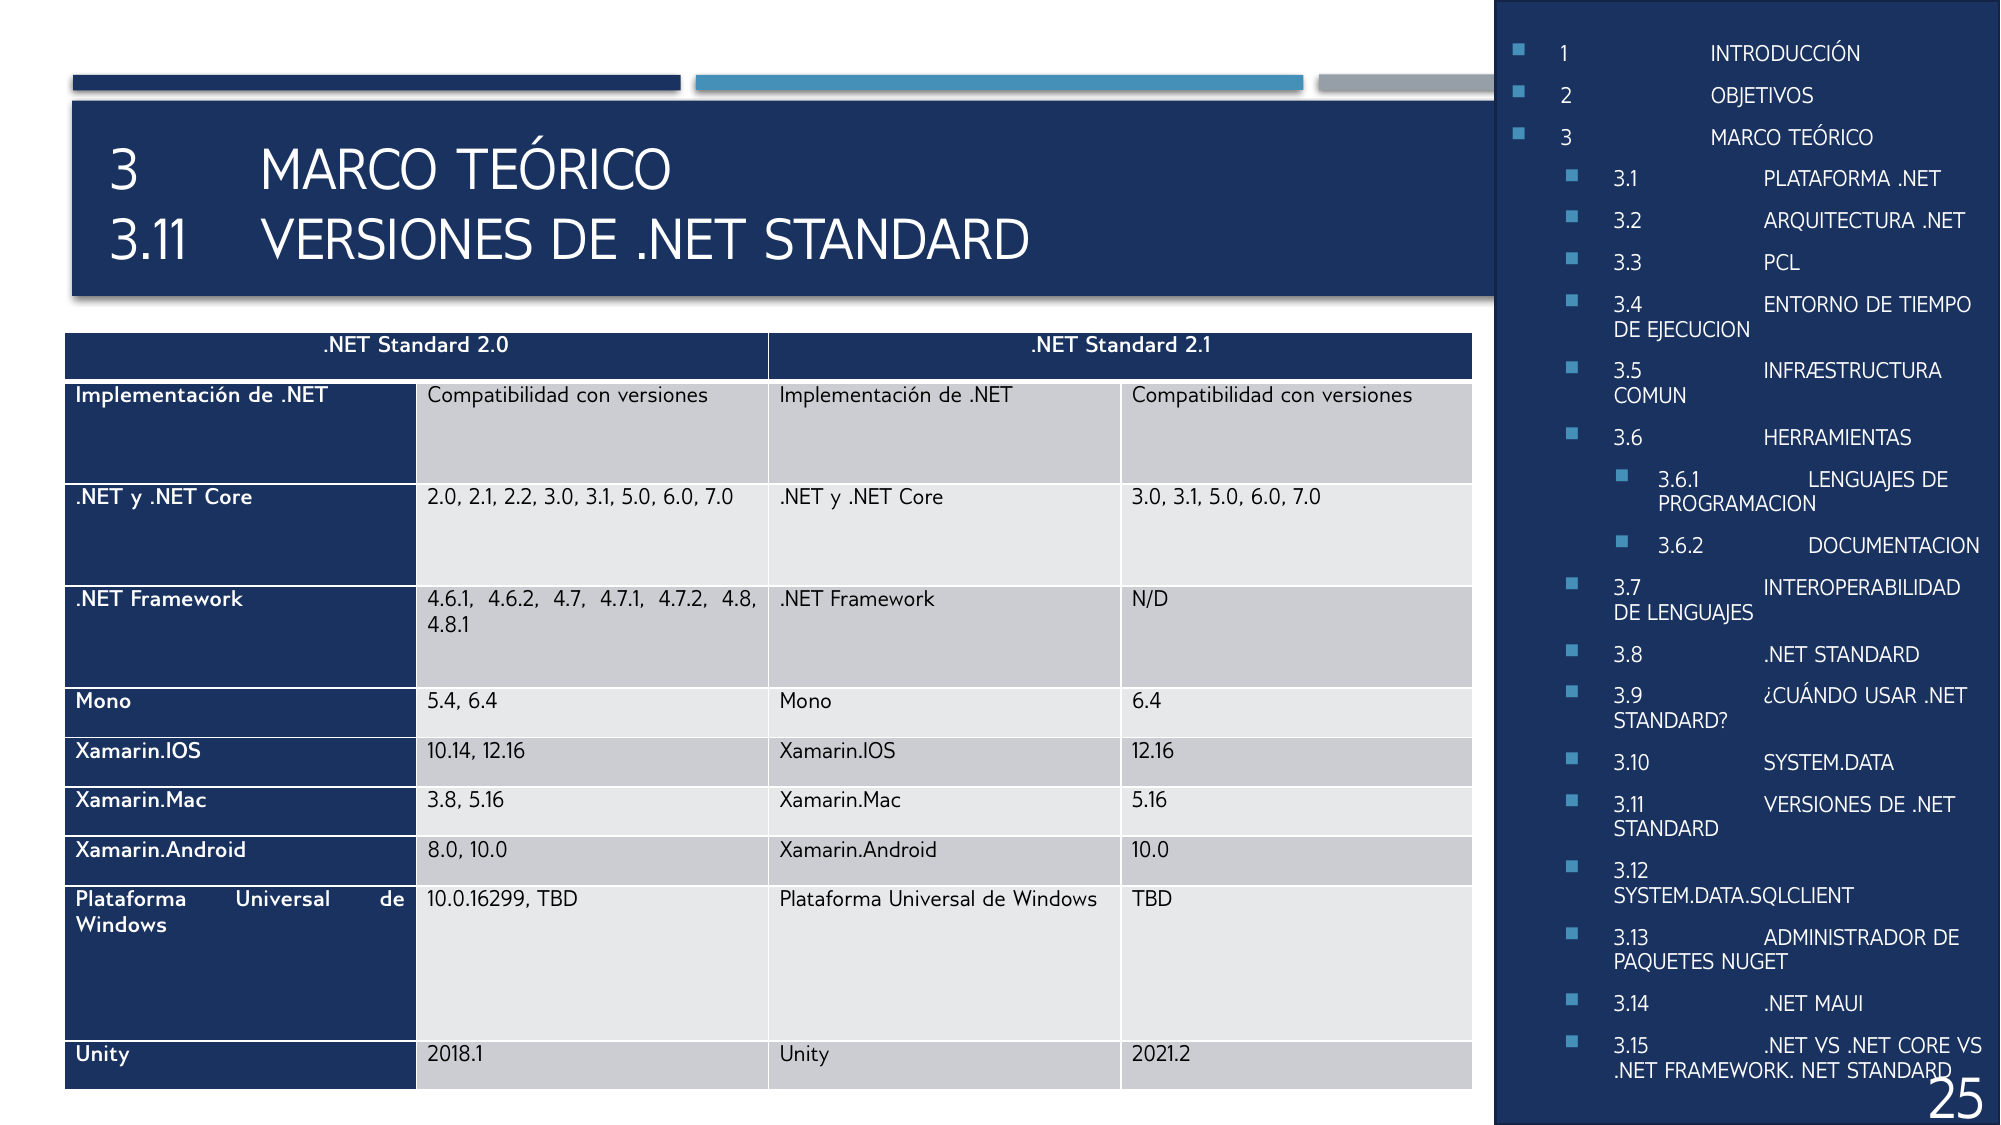

1	INTRODUCCIÓN
2	OBJETIVOS
3	MARCO TEÓRICO
3.1	PLATAFORMA .NET
3.2	ARQUITECTURA .NET
3.3	PCL
3.4	ENTORNO DE TIEMPO DE EJECUCION
3.5	INFRAESTRUCTURA COMUN
3.6	HERRAMIENTAS
3.6.1	LENGUAJES DE PROGRAMACION
3.6.2	DOCUMENTACION
3.7	INTEROPERABILIDAD DE LENGUAJES
3.8	.NET STANDARD
3.9	¿CUÁNDO USAR .NET STANDARD?
3.10	SYSTEM.DATA
3.11	VERSIONES DE .NET STANDARD
3.12	SYSTEM.DATA.SQLCLIENT
3.13	ADMINISTRADOR DE PAQUETES NUGET
3.14	.NET MAUI
3.15	.NET VS .NET CORE VS .NET FRAMEWORK. NET STANDARD
# 3	MARCO TEÓRICO 3.11	versiones de .net standard
| .NET Standard 2.0 |  | .NET Standard 2.1 |  |
| --- | --- | --- | --- |
| Implementación de .NET | Compatibilidad con versiones | Implementación de .NET | Compatibilidad con versiones |
| .NET y .NET Core | 2.0, 2.1, 2.2, 3.0, 3.1, 5.0, 6.0, 7.0 | .NET y .NET Core | 3.0, 3.1, 5.0, 6.0, 7.0 |
| .NET Framework | 4.6.1, 4.6.2, 4.7, 4.7.1, 4.7.2, 4.8, 4.8.1 | .NET Framework | N/D |
| Mono | 5.4, 6.4 | Mono | 6.4 |
| Xamarin.IOS | 10.14, 12.16 | Xamarin.IOS | 12.16 |
| Xamarin.Mac | 3.8, 5.16 | Xamarin.Mac | 5.16 |
| Xamarin.Android | 8.0, 10.0 | Xamarin.Android | 10.0 |
| Plataforma Universal de Windows | 10.0.16299, TBD | Plataforma Universal de Windows | TBD |
| Unity | 2018.1 | Unity | 2021.2 |
25